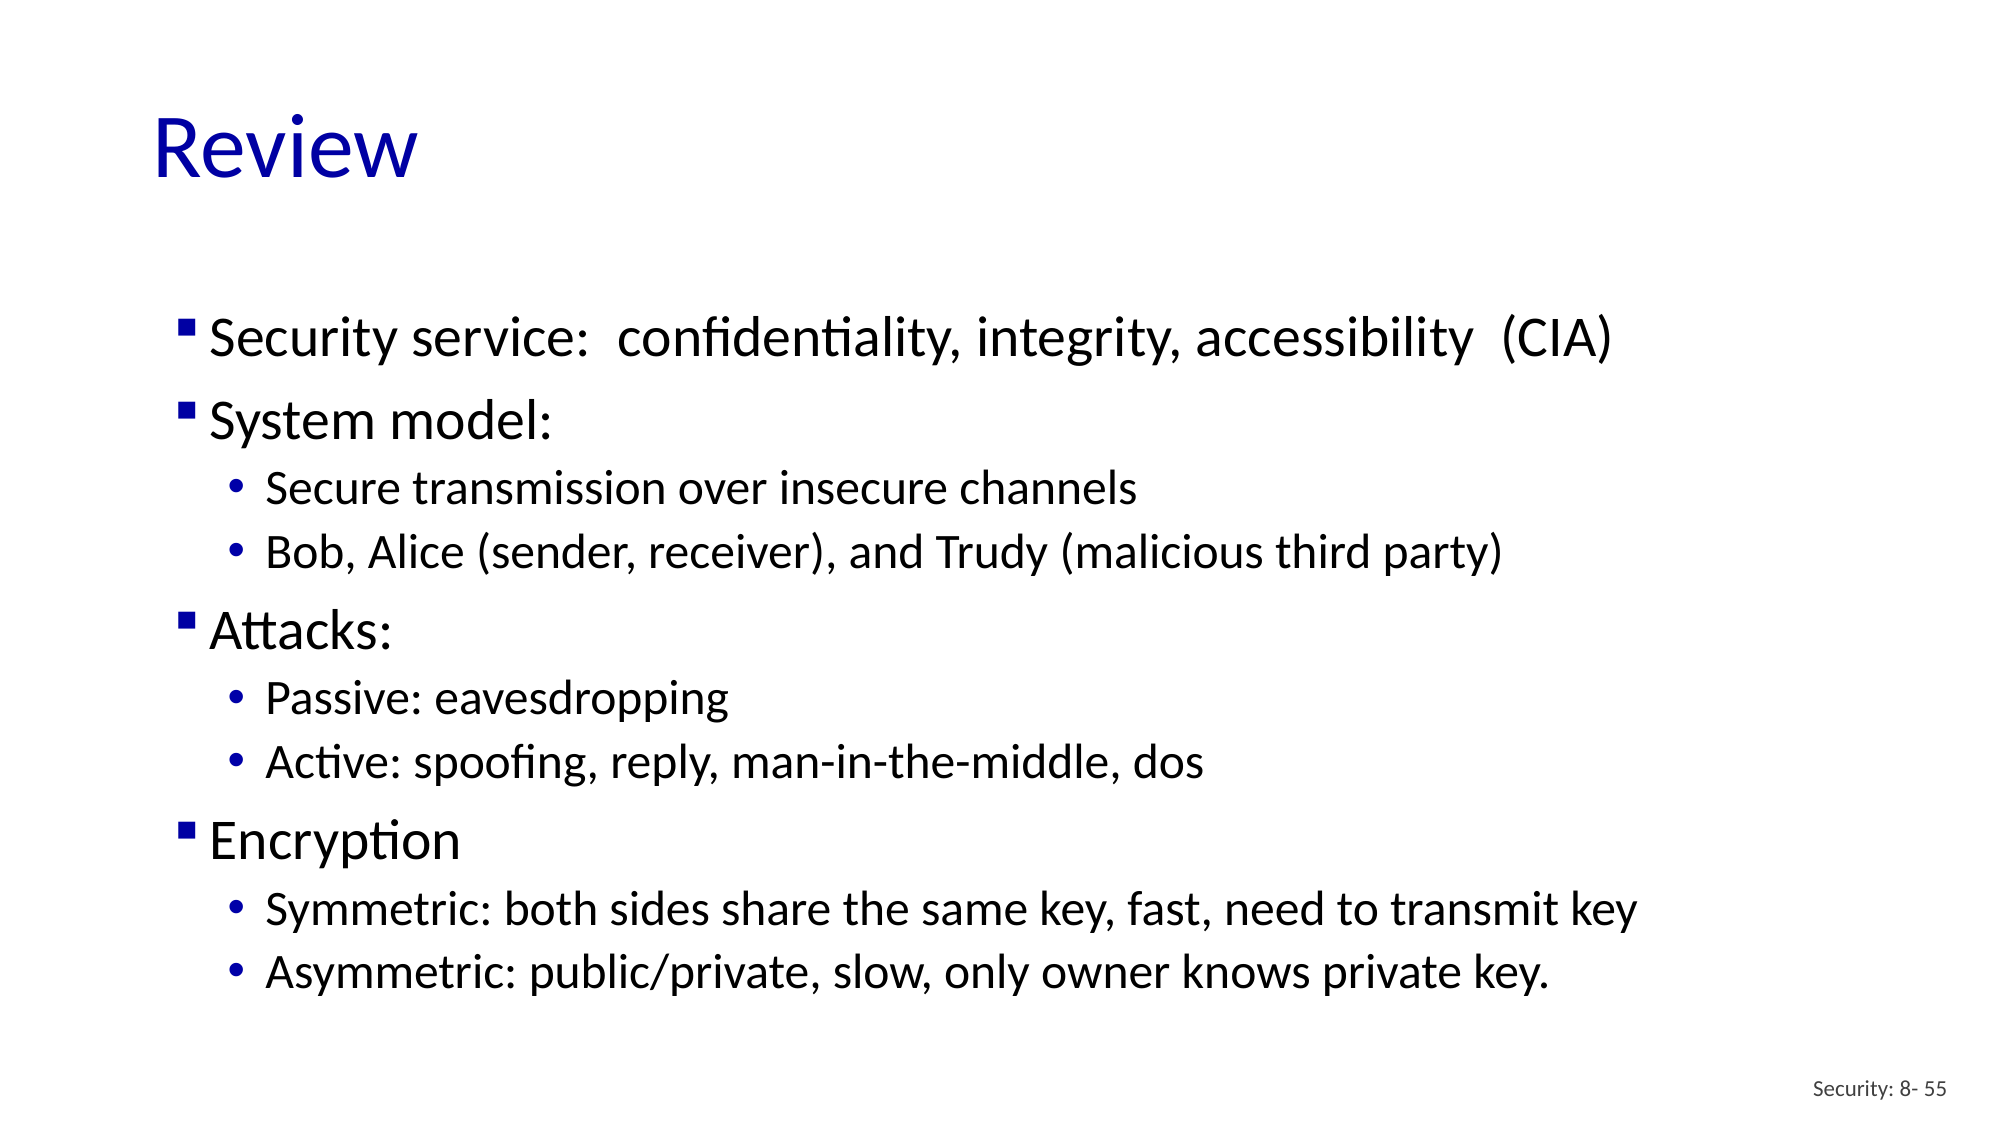

# Review
Security service:  confidentiality, integrity, accessibility  (CIA)
System model:
Secure transmission over insecure channels
Bob, Alice (sender, receiver), and Trudy (malicious third party)
Attacks:
Passive: eavesdropping
Active: spoofing, reply, man-in-the-middle, dos
Encryption
Symmetric: both sides share the same key, fast, need to transmit key
Asymmetric: public/private, slow, only owner knows private key.

Security: 8- 55